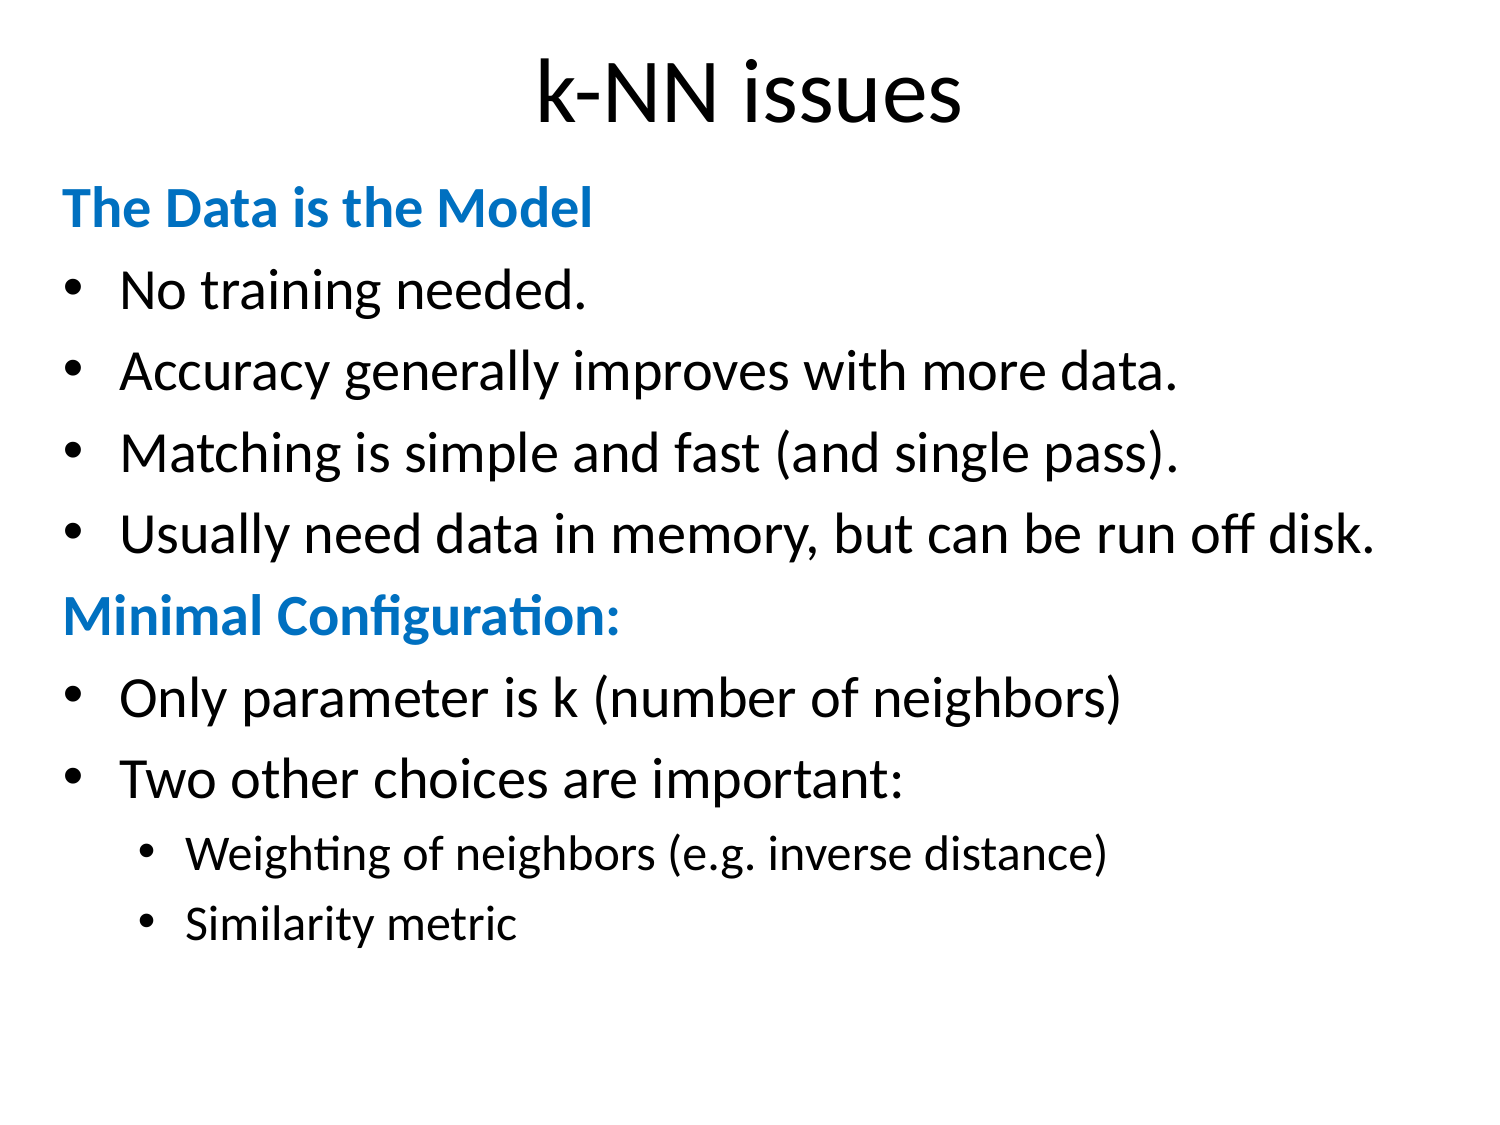

# k-NN issues
The Data is the Model
No training needed.
Accuracy generally improves with more data.
Matching is simple and fast (and single pass).
Usually need data in memory, but can be run off disk.
Minimal Configuration:
Only parameter is k (number of neighbors)
Two other choices are important:
Weighting of neighbors (e.g. inverse distance)
Similarity metric